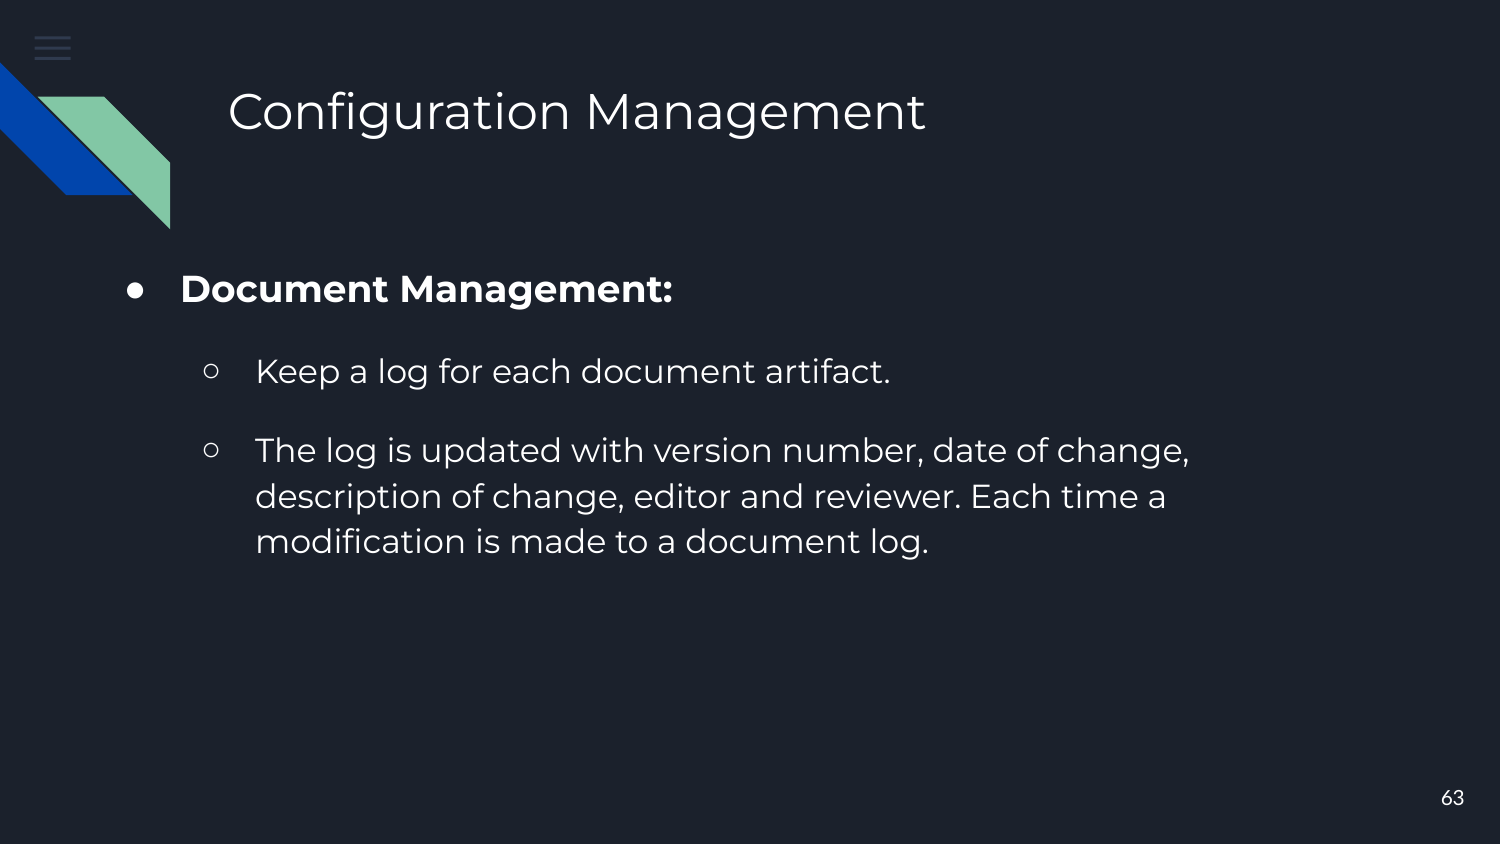

# Configuration Management

Document Management:
Keep a log for each document artifact.
The log is updated with version number, date of change, description of change, editor and reviewer. Each time a modification is made to a document log.

63